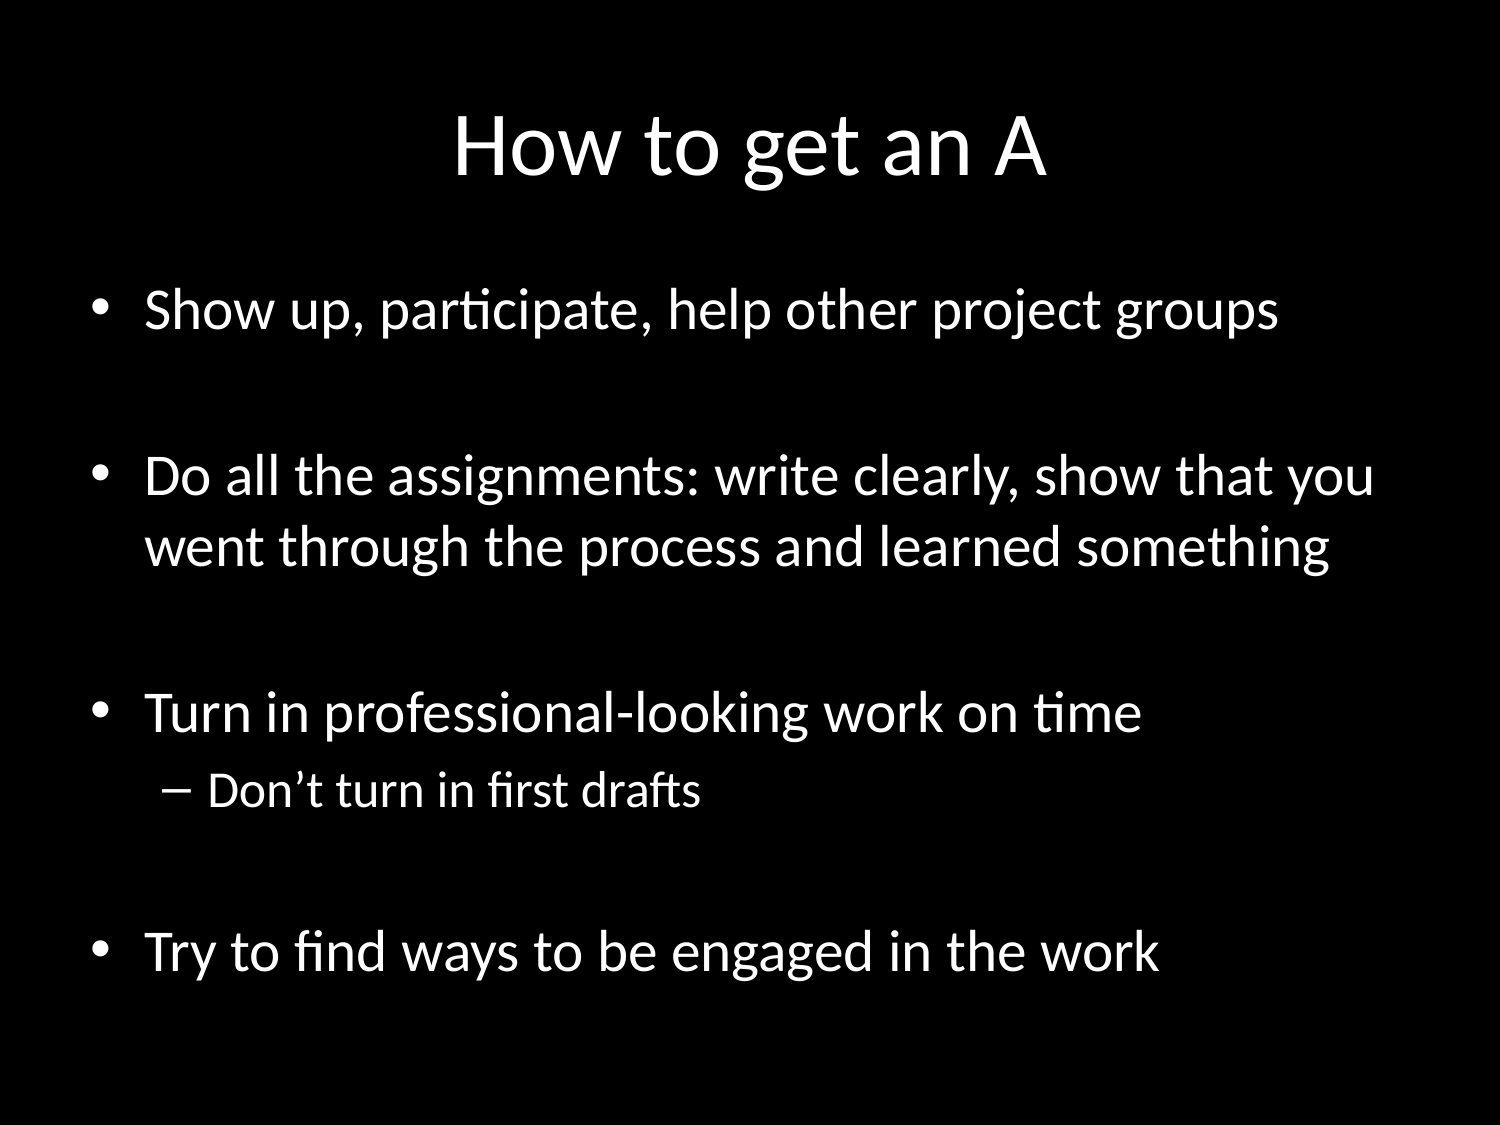

# How to get an A
Show up, participate, help other project groups

Do all the assignments: write clearly, show that you went through the process and learned something

Turn in professional-looking work on time
Don’t turn in first drafts

Try to find ways to be engaged in the work